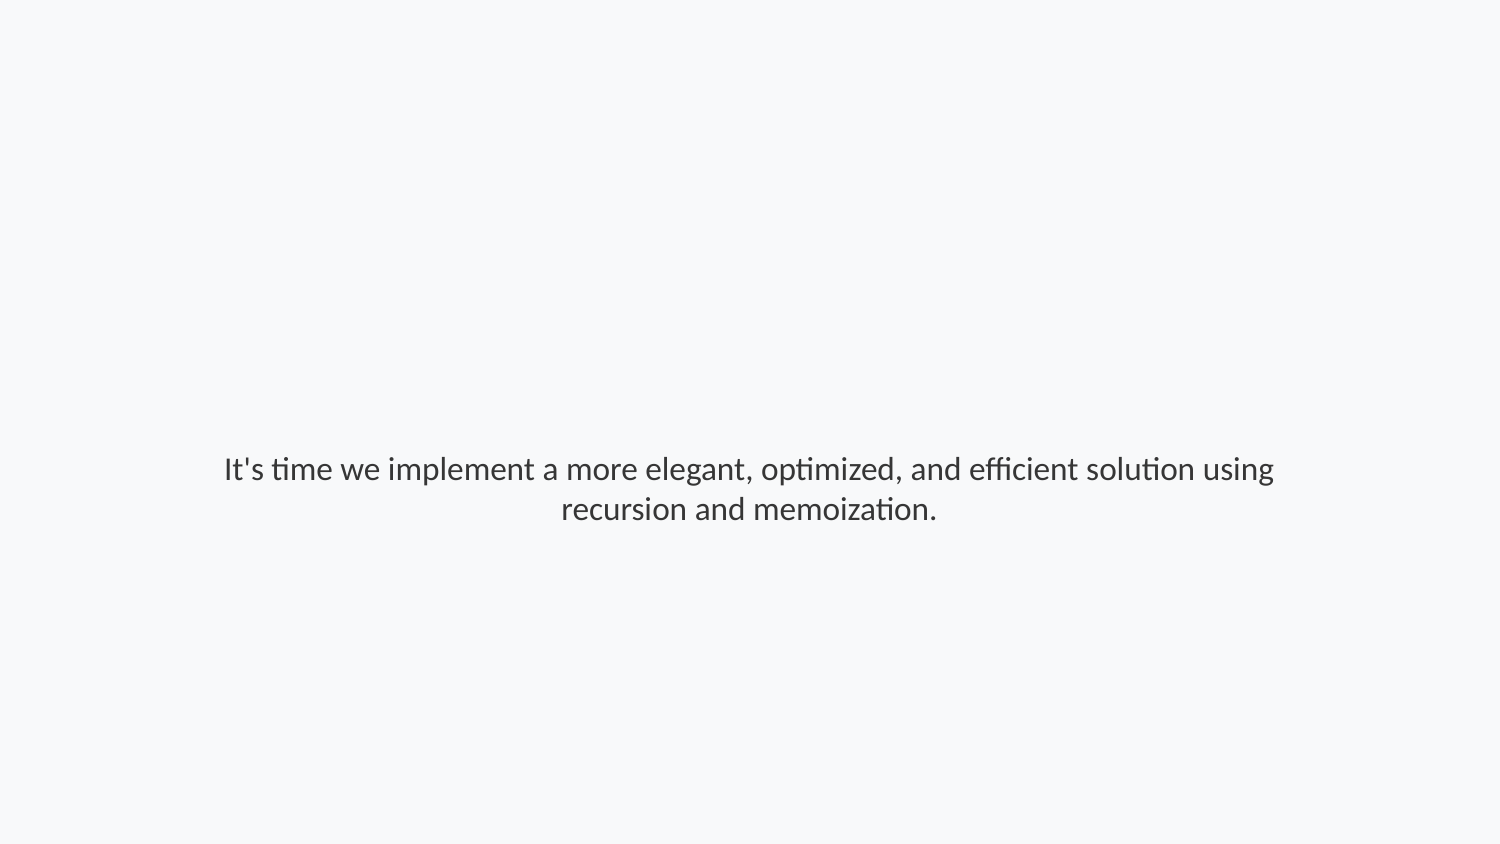

It's time we implement a more elegant, optimized, and efficient solution using recursion and memoization.
Step 152 of 264